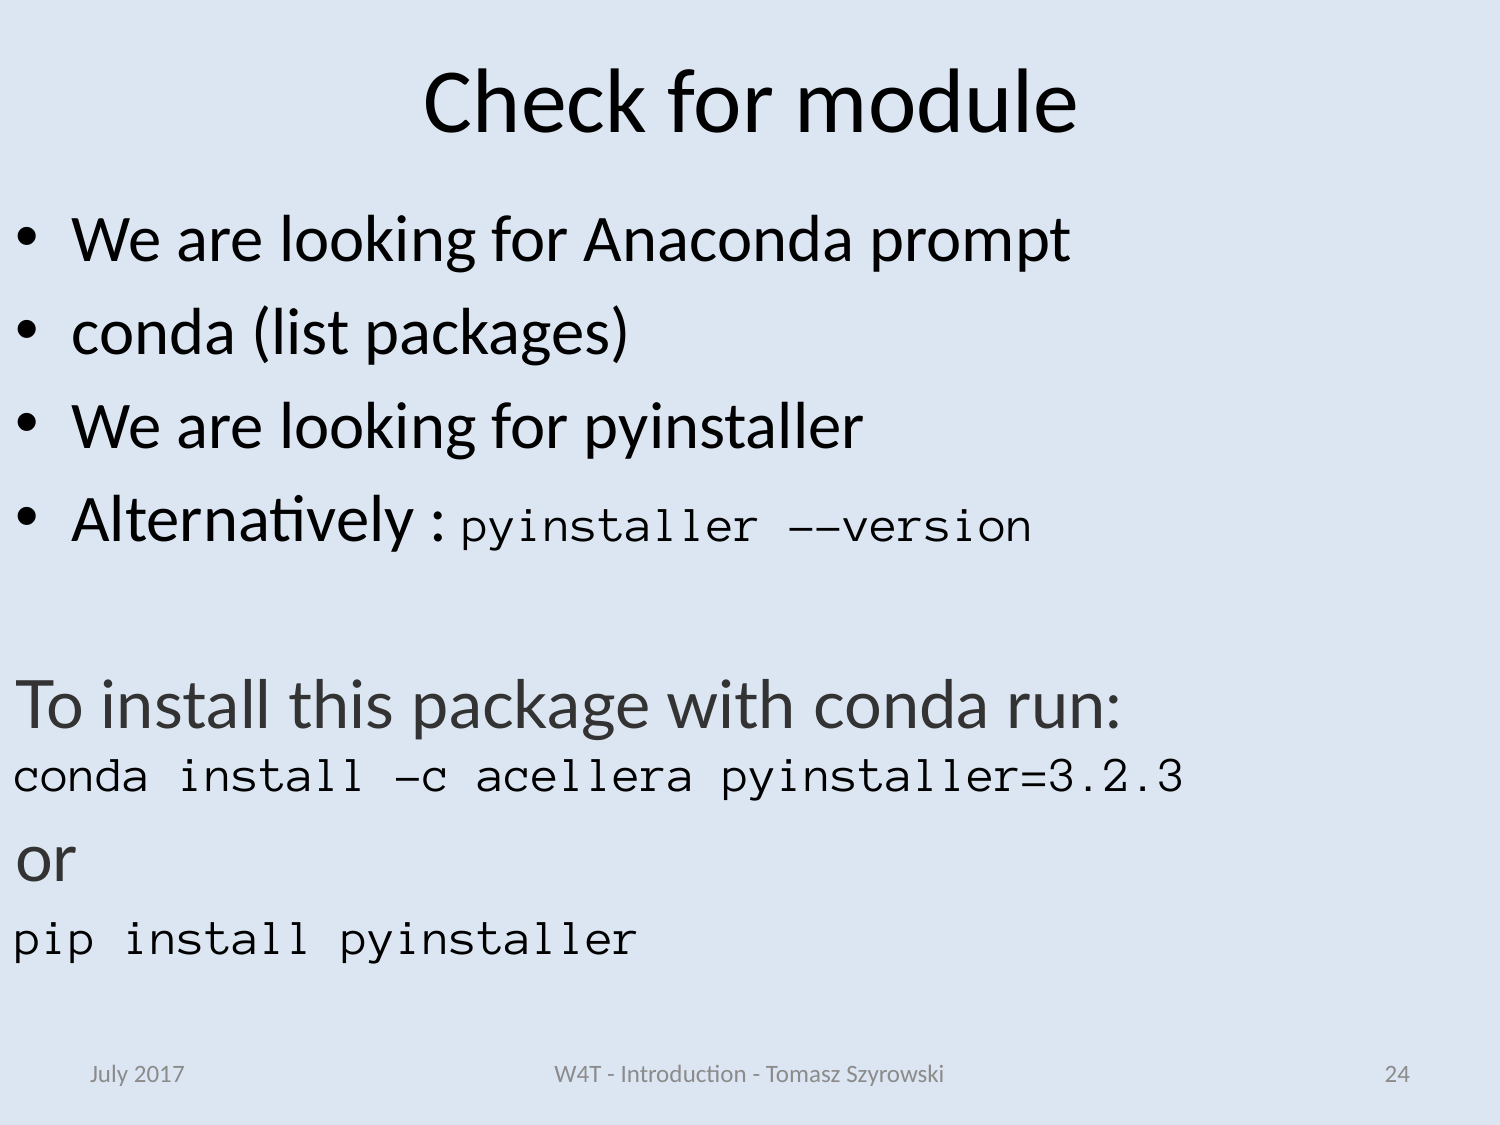

# Check for module
We are looking for Anaconda prompt
conda (list packages)
We are looking for pyinstaller
Alternatively : pyinstaller --version

To install this package with conda run:
conda install -c acellera pyinstaller=3.2.3
or
pip install pyinstaller
July 2017
W4T - Introduction - Tomasz Szyrowski
24